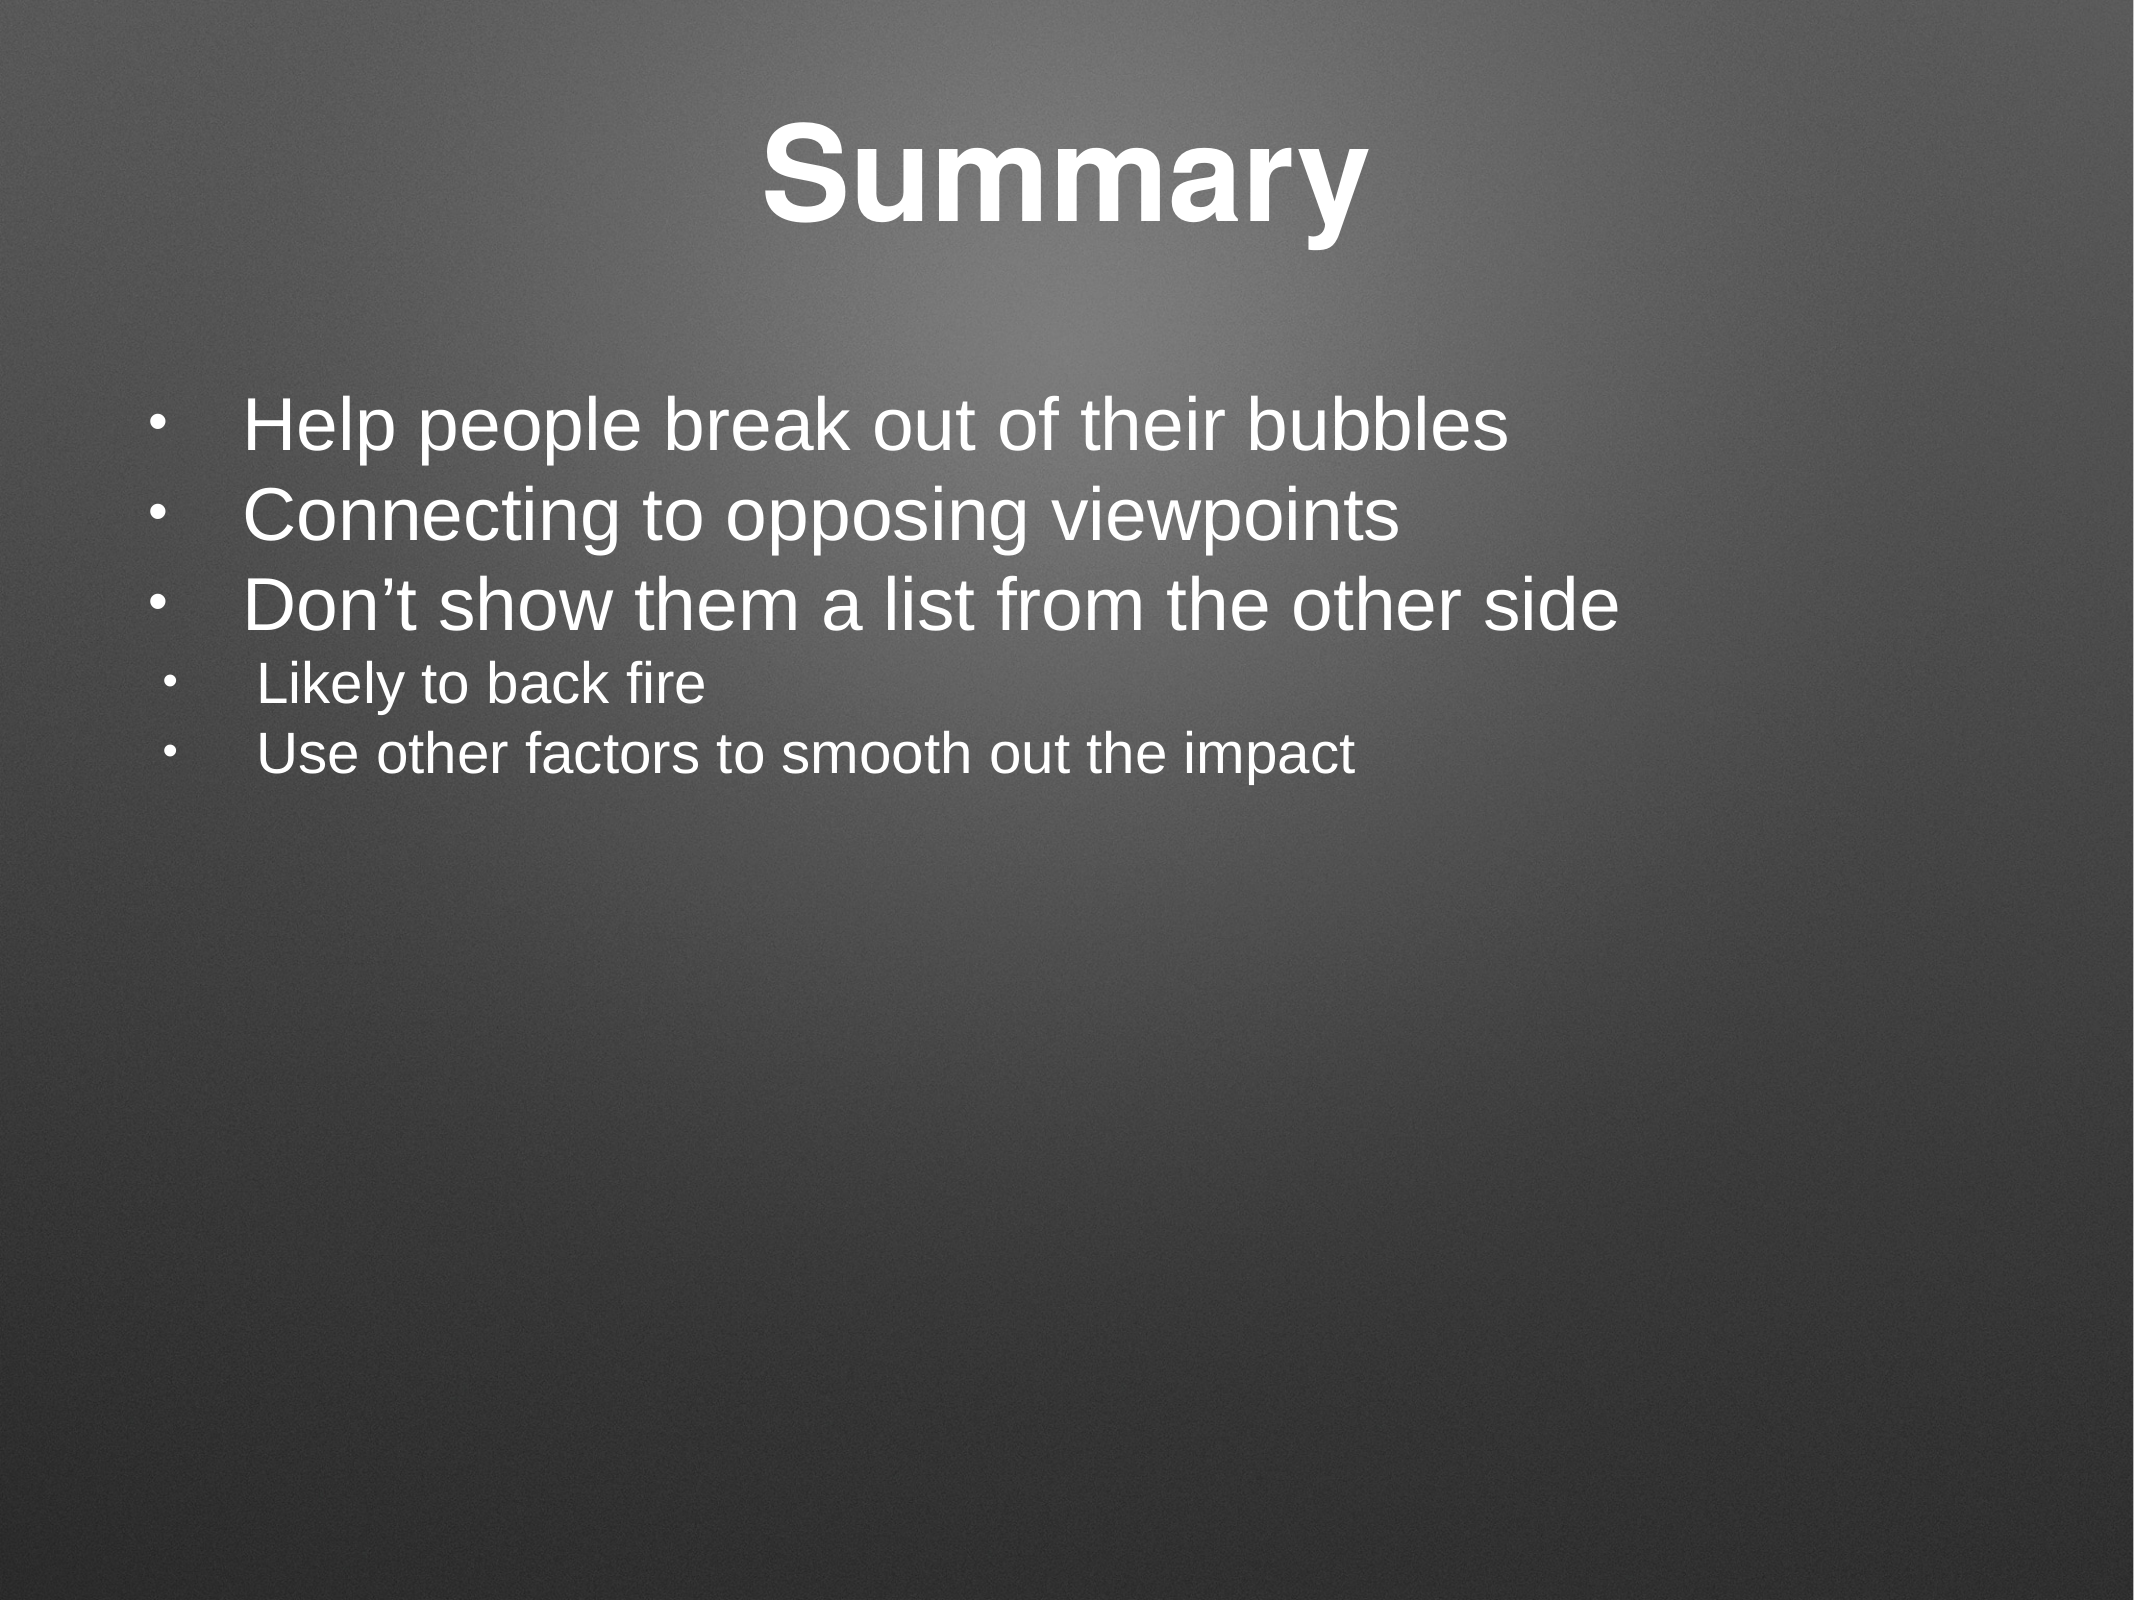

# Summary
Help people break out of their bubbles
Connecting to opposing viewpoints
Don’t show them a list from the other side
Likely to back fire
Use other factors to smooth out the impact